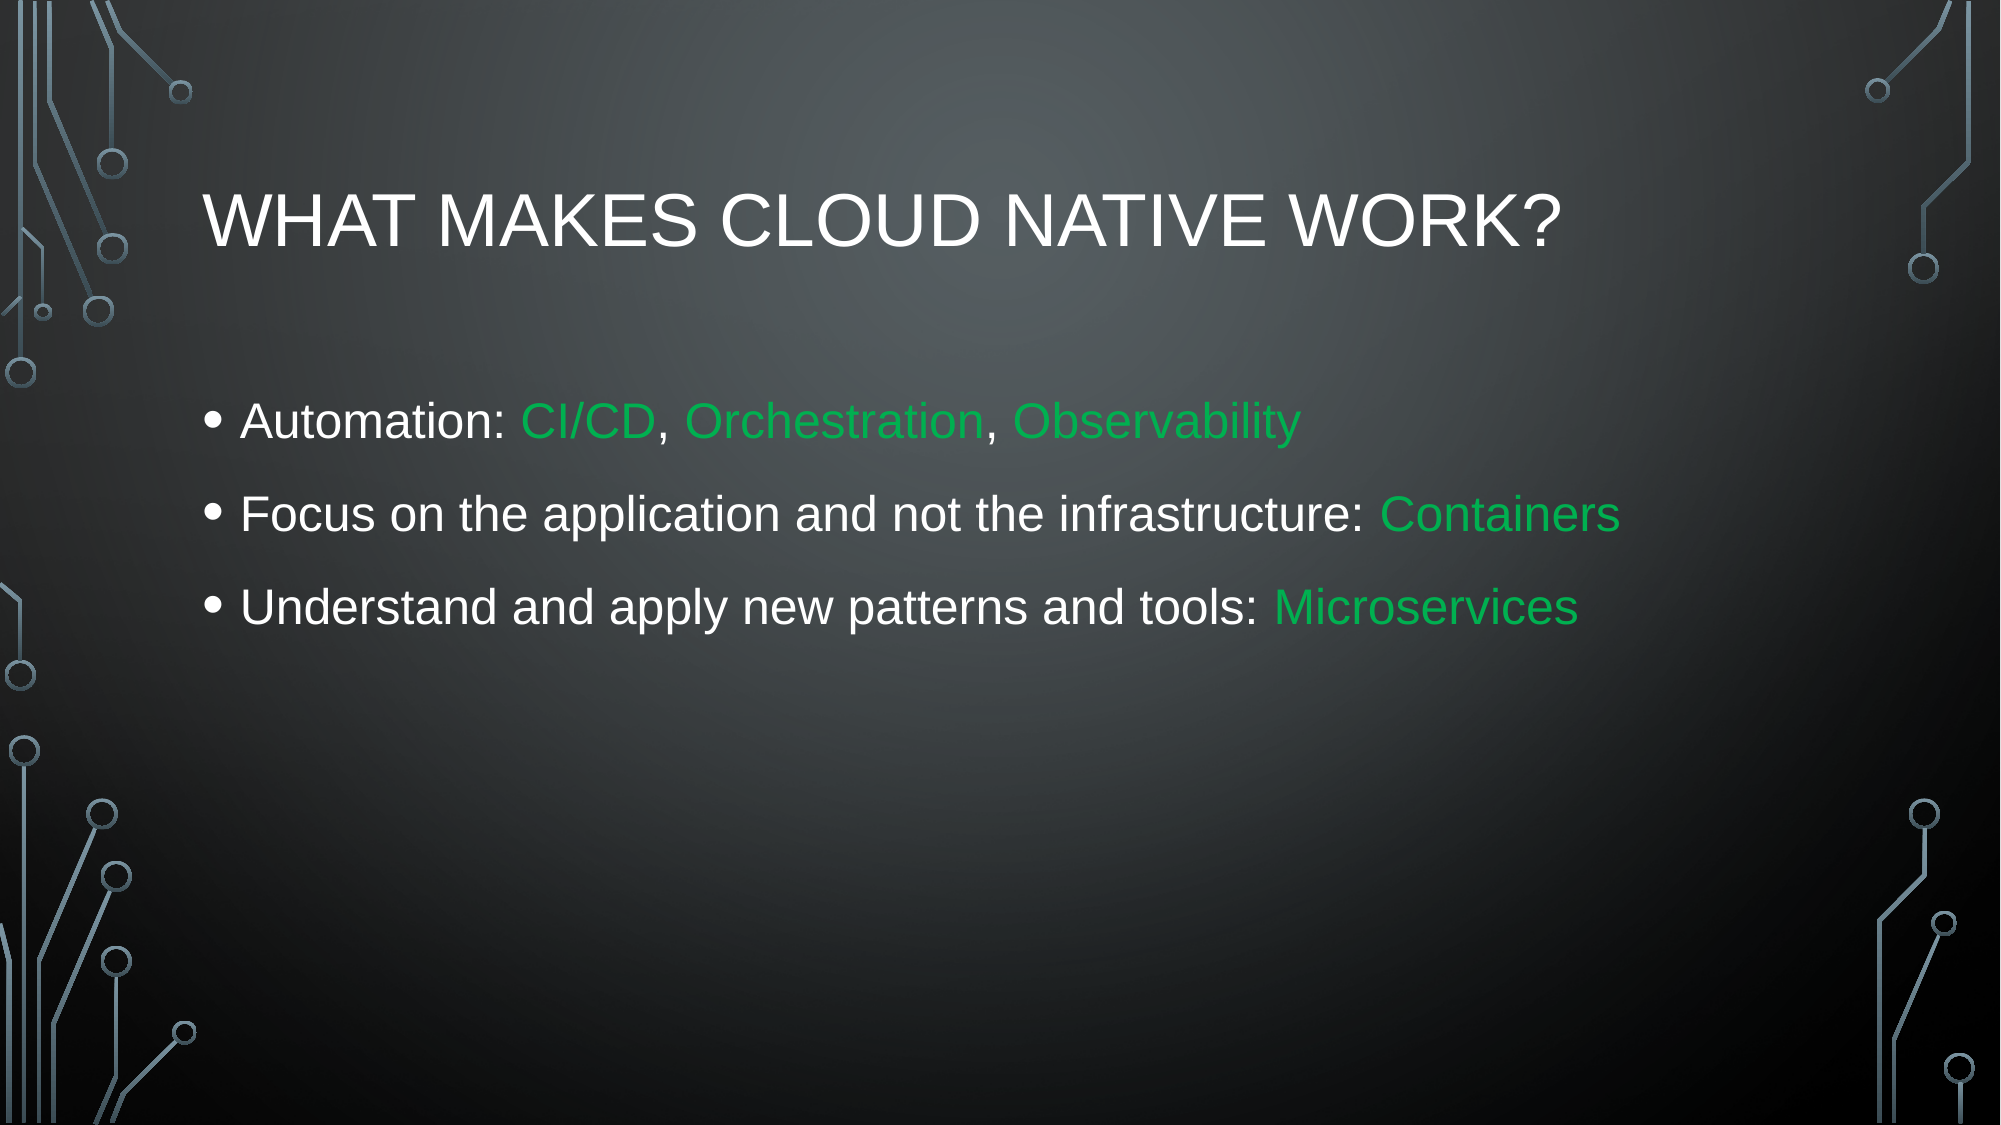

# What Makes Cloud Native work?
Automation: CI/CD, Orchestration, Observability
Focus on the application and not the infrastructure: Containers
Understand and apply new patterns and tools: Microservices